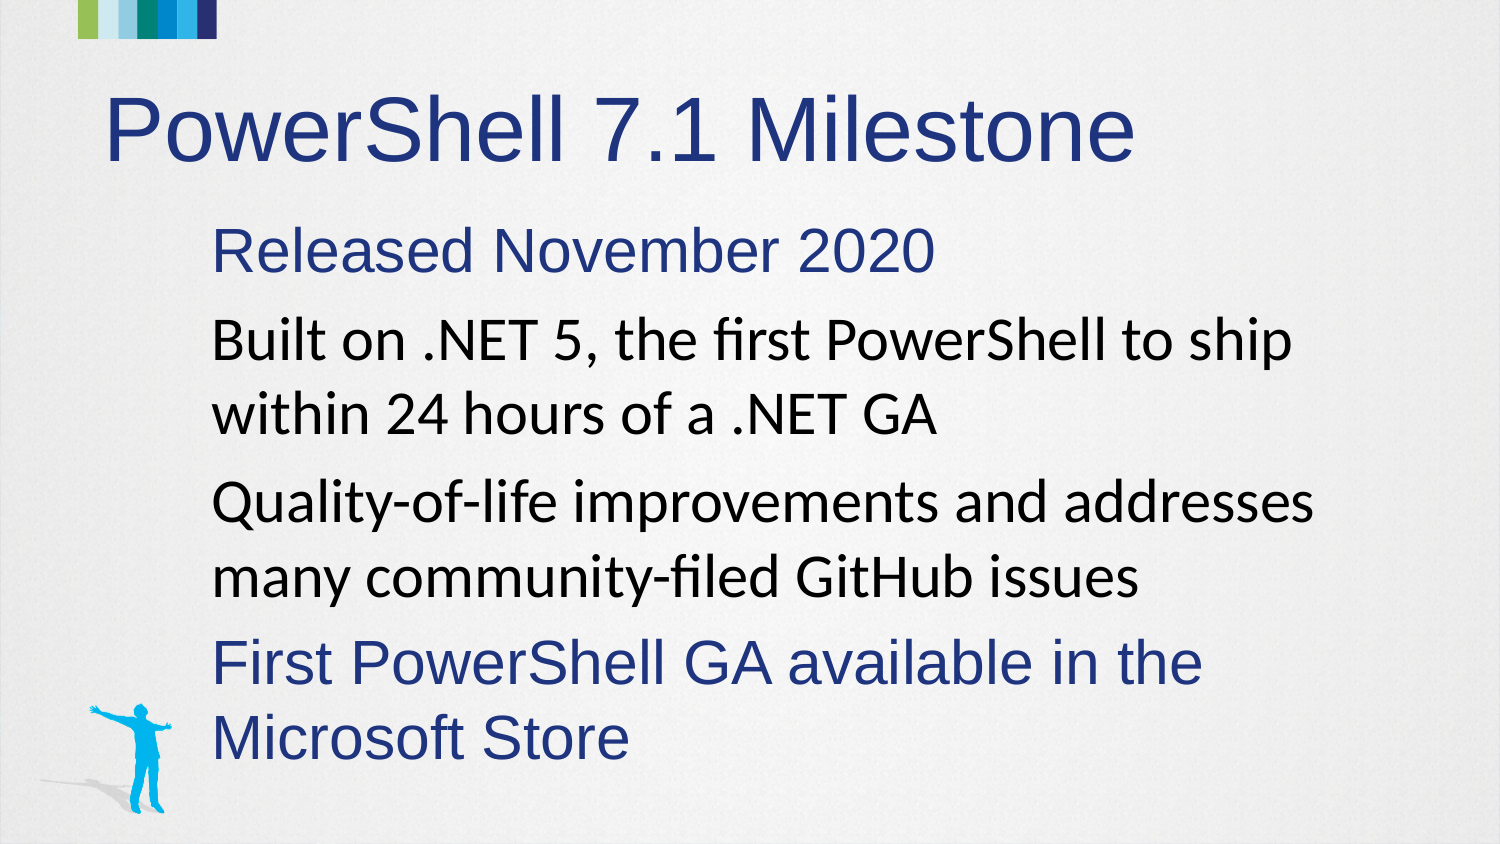

# PowerShell 7.1 Milestone
Released November 2020
Built on .NET 5, the first PowerShell to ship within 24 hours of a .NET GA
Quality-of-life improvements and addresses many community-filed GitHub issues
First PowerShell GA available in the Microsoft Store